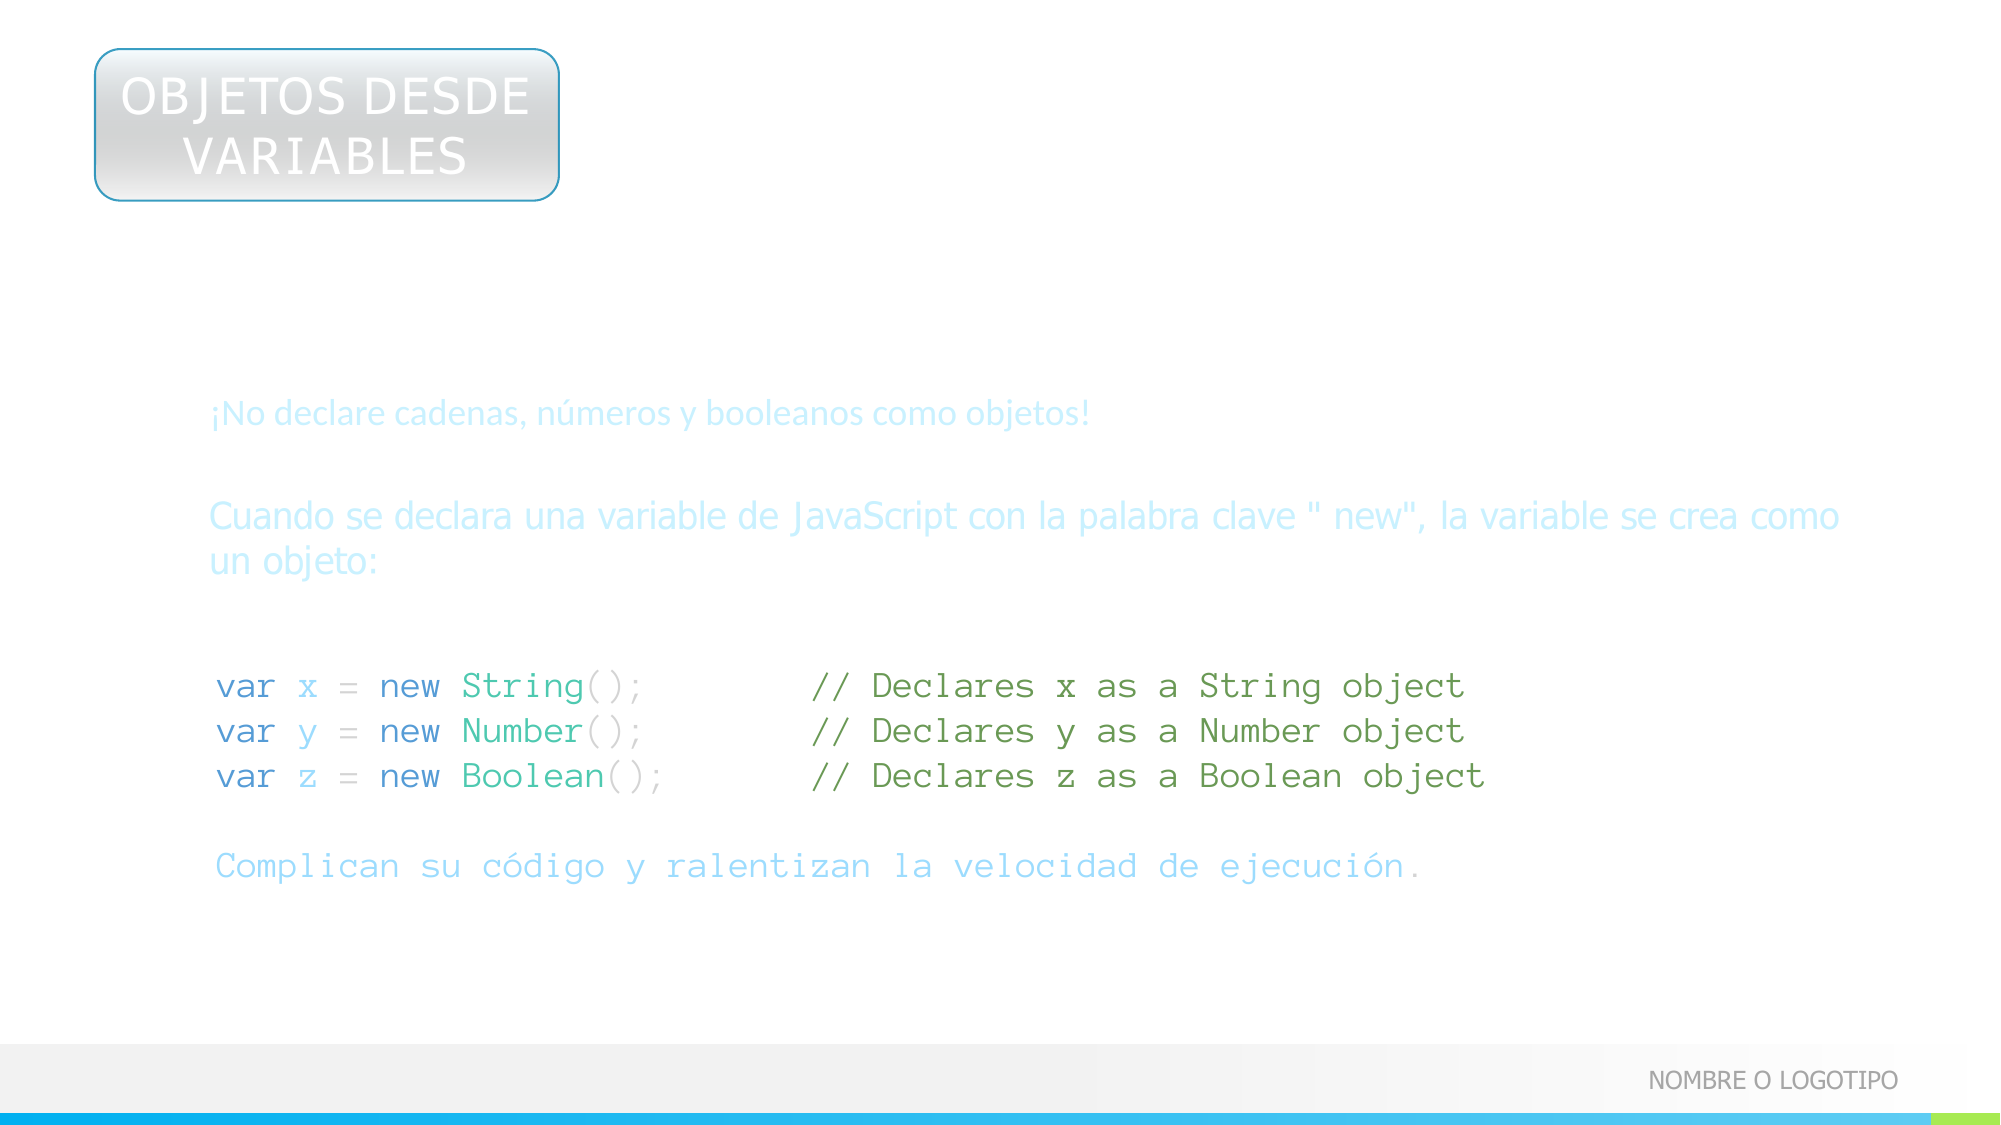

OBJETOS DESDE VARIABLES
¡No declare cadenas, números y booleanos como objetos!

Cuando se declara una variable de JavaScript con la palabra clave " new", la variable se crea como un objeto:

var x = new String();        // Declares x as a String object
var y = new Number();        // Declares y as a Number object
var z = new Boolean();       // Declares z as a Boolean object

Complican su código y ralentizan la velocidad de ejecución.